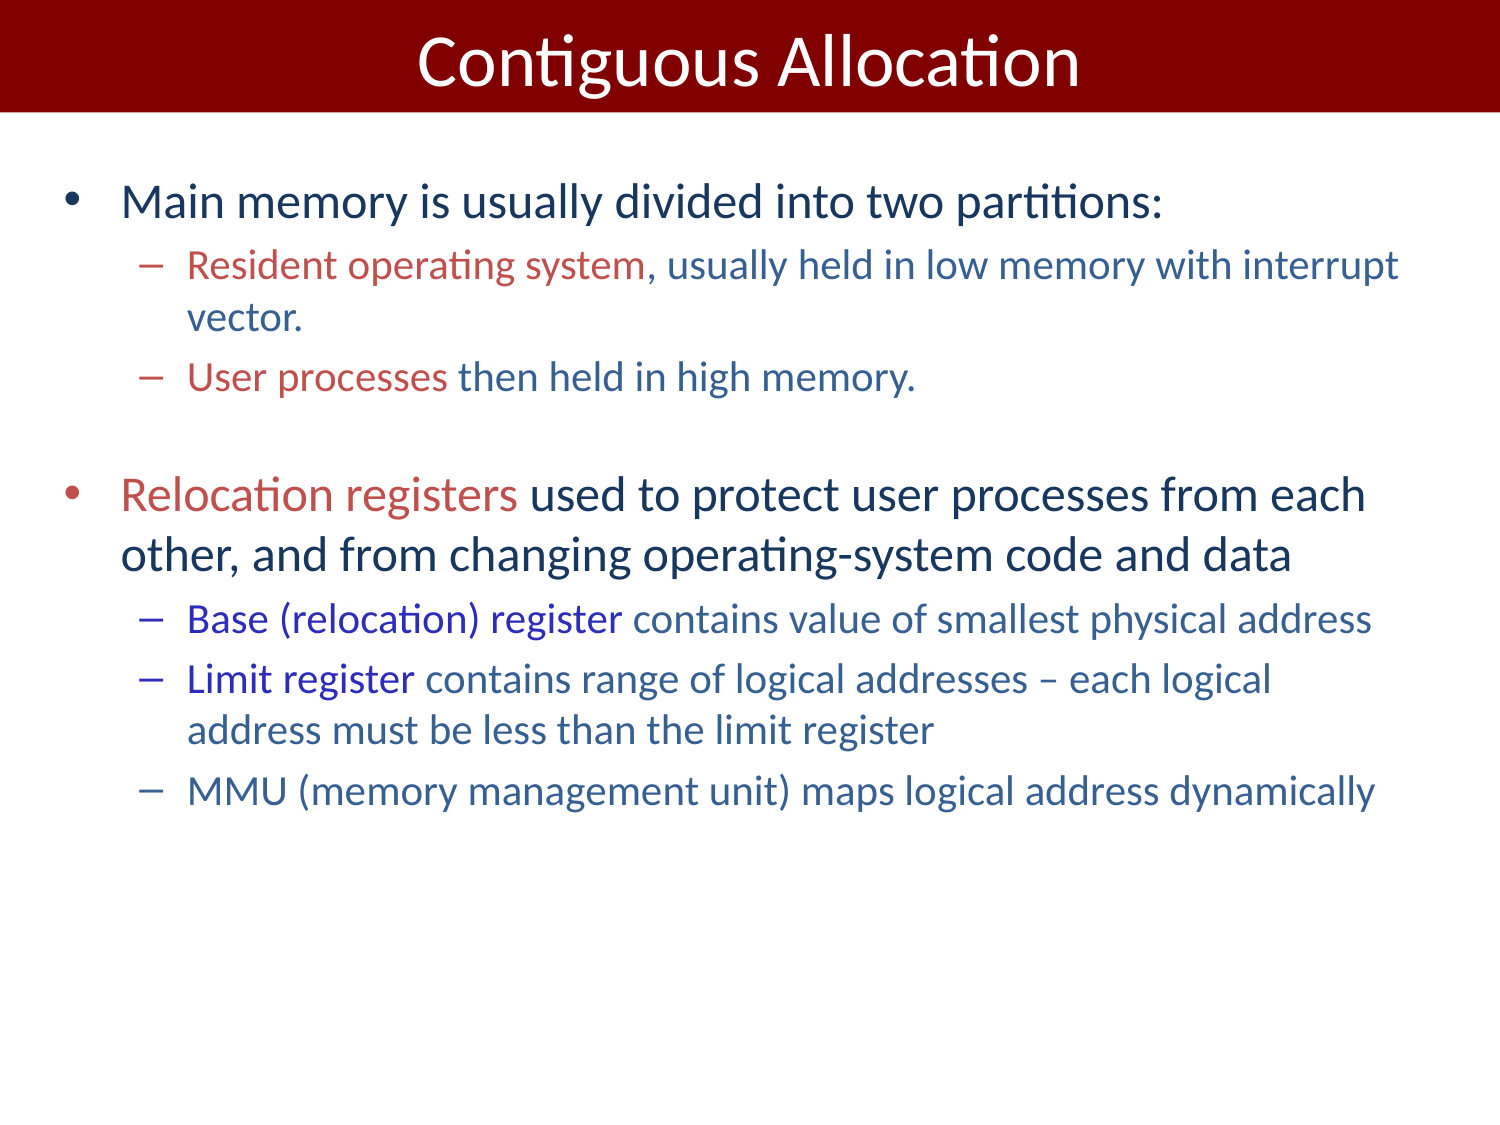

# Contiguous Allocation
Main memory is usually divided into two partitions:
Resident operating system, usually held in low memory with interrupt vector.
User processes then held in high memory.
Relocation registers used to protect user processes from each other, and from changing operating-system code and data
Base (relocation) register contains value of smallest physical address
Limit register contains range of logical addresses – each logical address must be less than the limit register
MMU (memory management unit) maps logical address dynamically